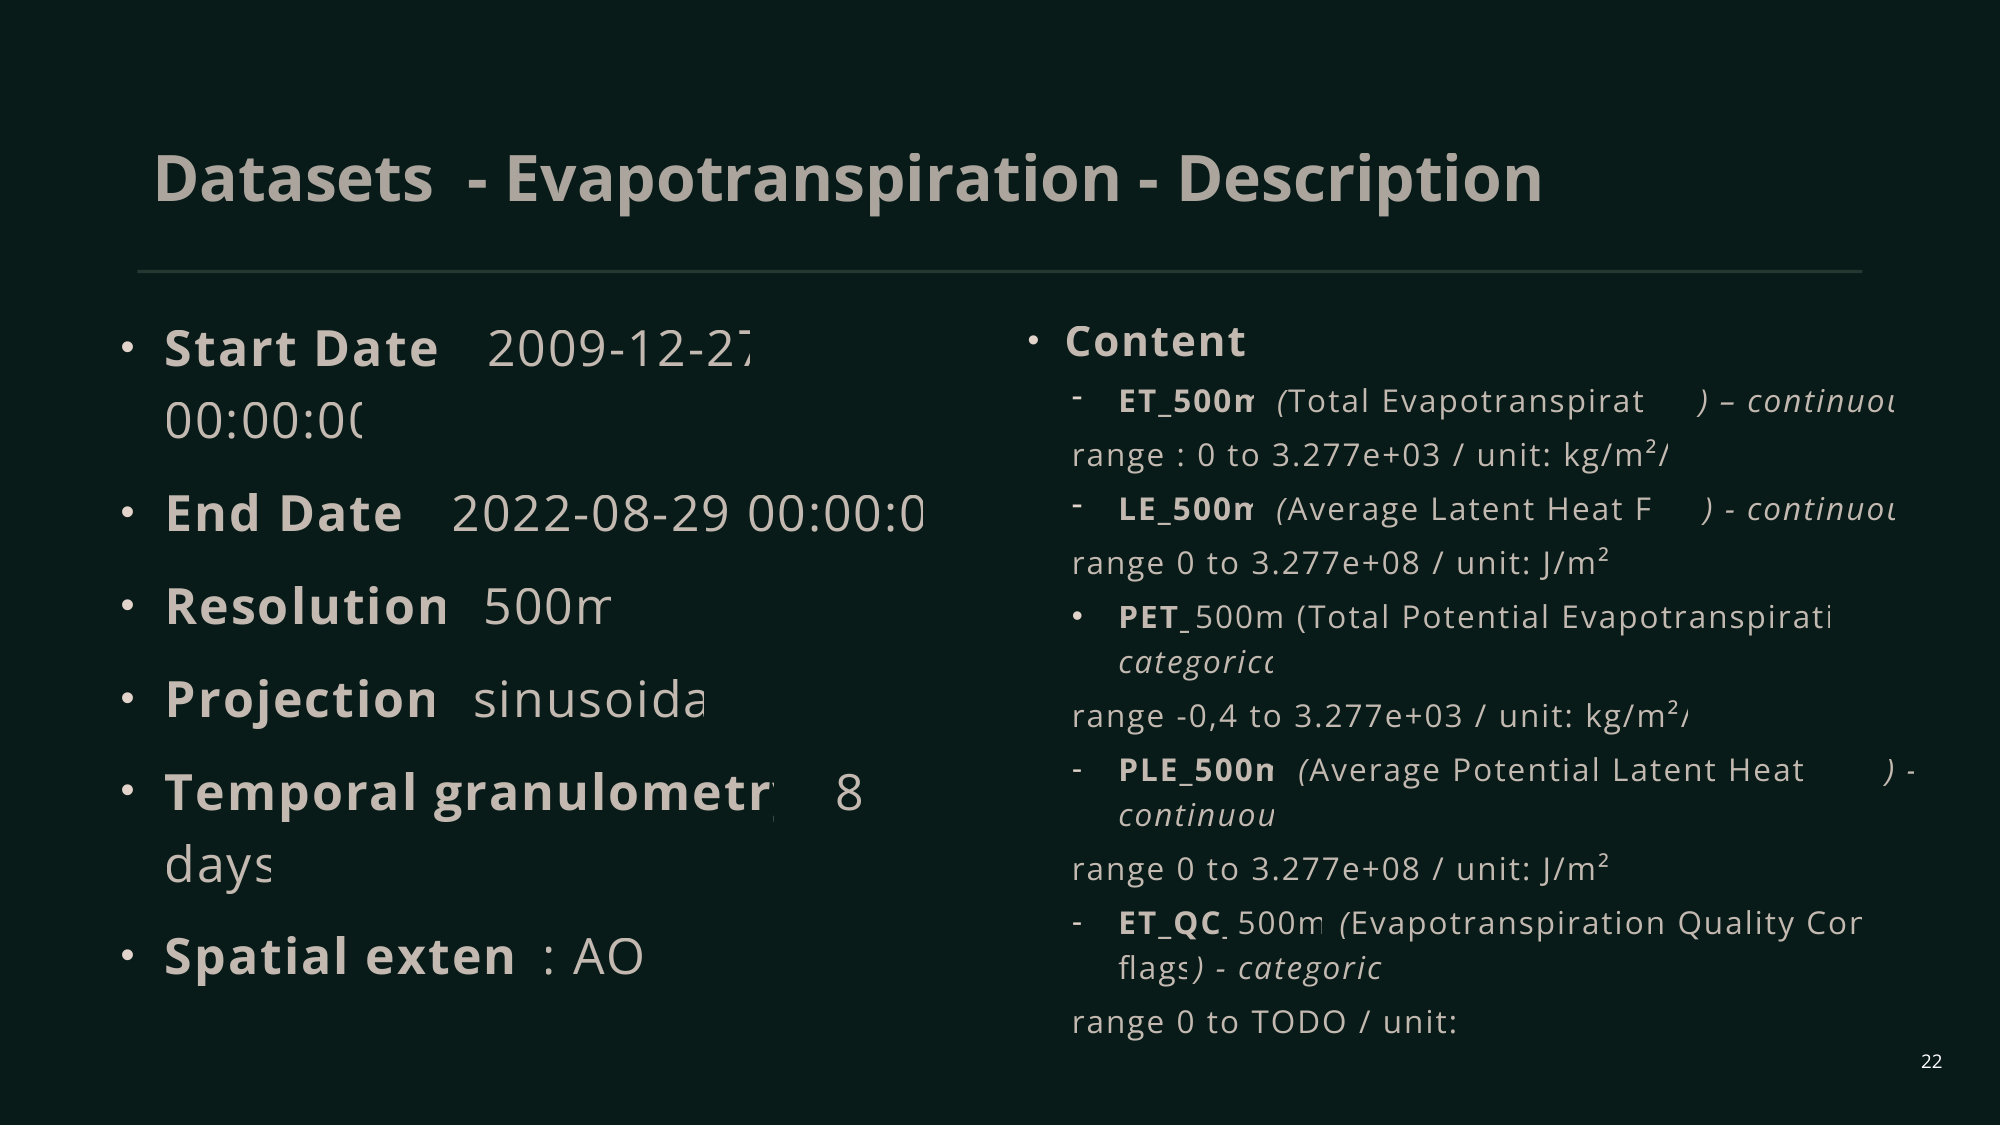

# Datasets  - Evapotranspiration - Description
Start Date : 2009-12-27 00:00:00
End Date : 2022-08-29 00:00:00
Resolution: 500m
Projection: sinusoidal
Temporal granulometry: 8 days
Spatial extent: AOI

Content:
ET_500m (Total Evapotranspiration) – continuous
	range : 0 to 3.277e+03 / unit: kg/m²/8day
LE_500m (Average Latent Heat Flux) - continuous
	range 0 to 3.277e+08 / unit: J/m²/day
PET_500m (Total Potential Evapotranspiration) – categorical
	range -0,4 to 3.277e+03 / unit: kg/m²/8day
PLE_500m (Average Potential Latent Heat Flux) - continuous
	range 0 to 3.277e+08 / unit: J/m²/day
ET_QC_500m (Evapotranspiration Quality Control flags) - categorical
	range 0 to TODO / unit: bit

22